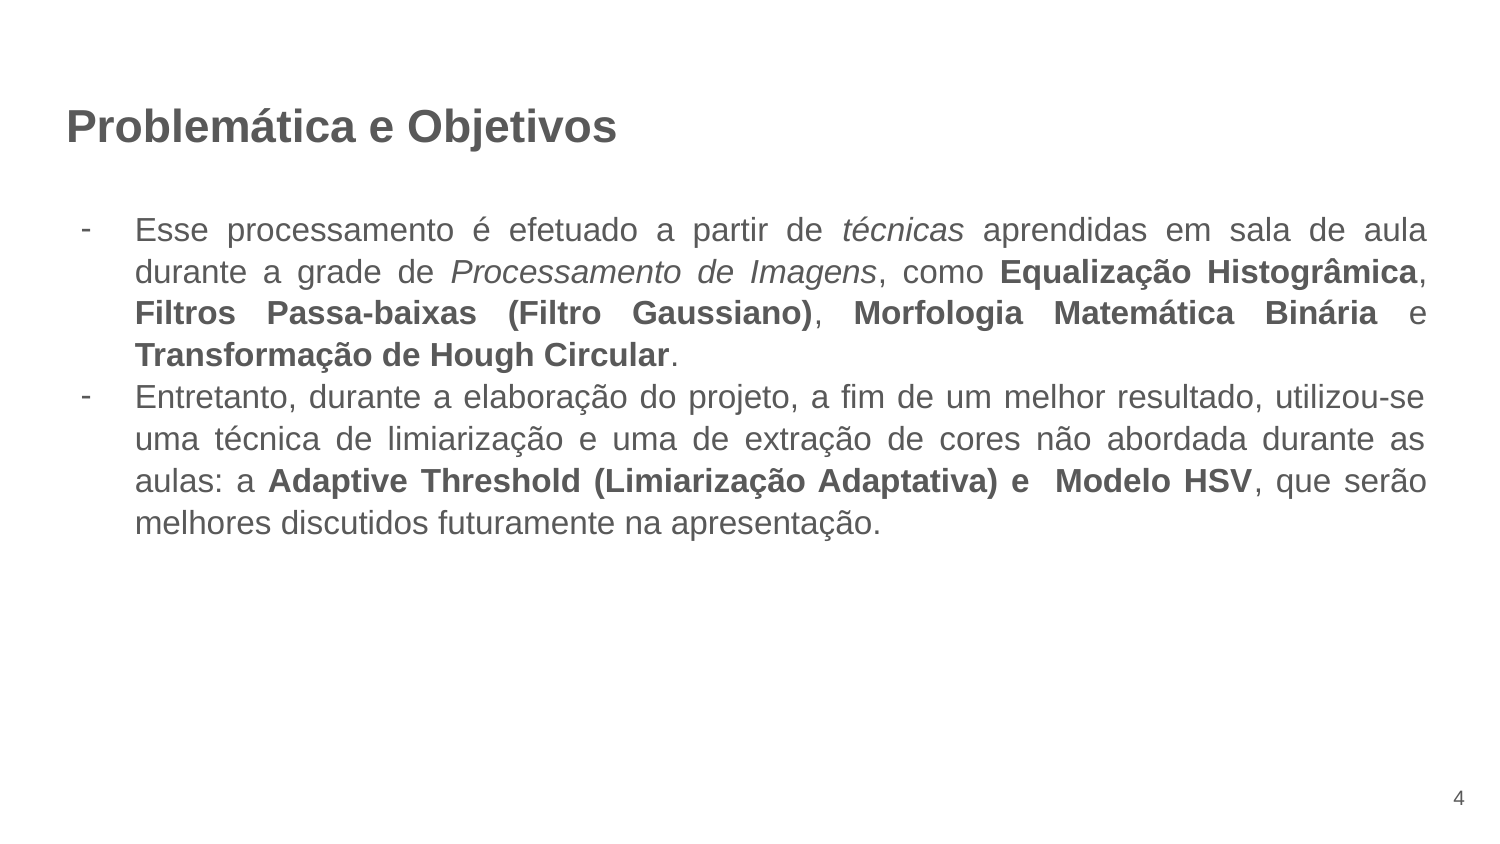

# Problemática e Objetivos
Esse processamento é efetuado a partir de técnicas aprendidas em sala de aula durante a grade de Processamento de Imagens, como Equalização Histogrâmica, Filtros Passa-baixas (Filtro Gaussiano), Morfologia Matemática Binária e Transformação de Hough Circular.
Entretanto, durante a elaboração do projeto, a fim de um melhor resultado, utilizou-se uma técnica de limiarização e uma de extração de cores não abordada durante as aulas: a Adaptive Threshold (Limiarização Adaptativa) e  Modelo HSV, que serão melhores discutidos futuramente na apresentação.
4